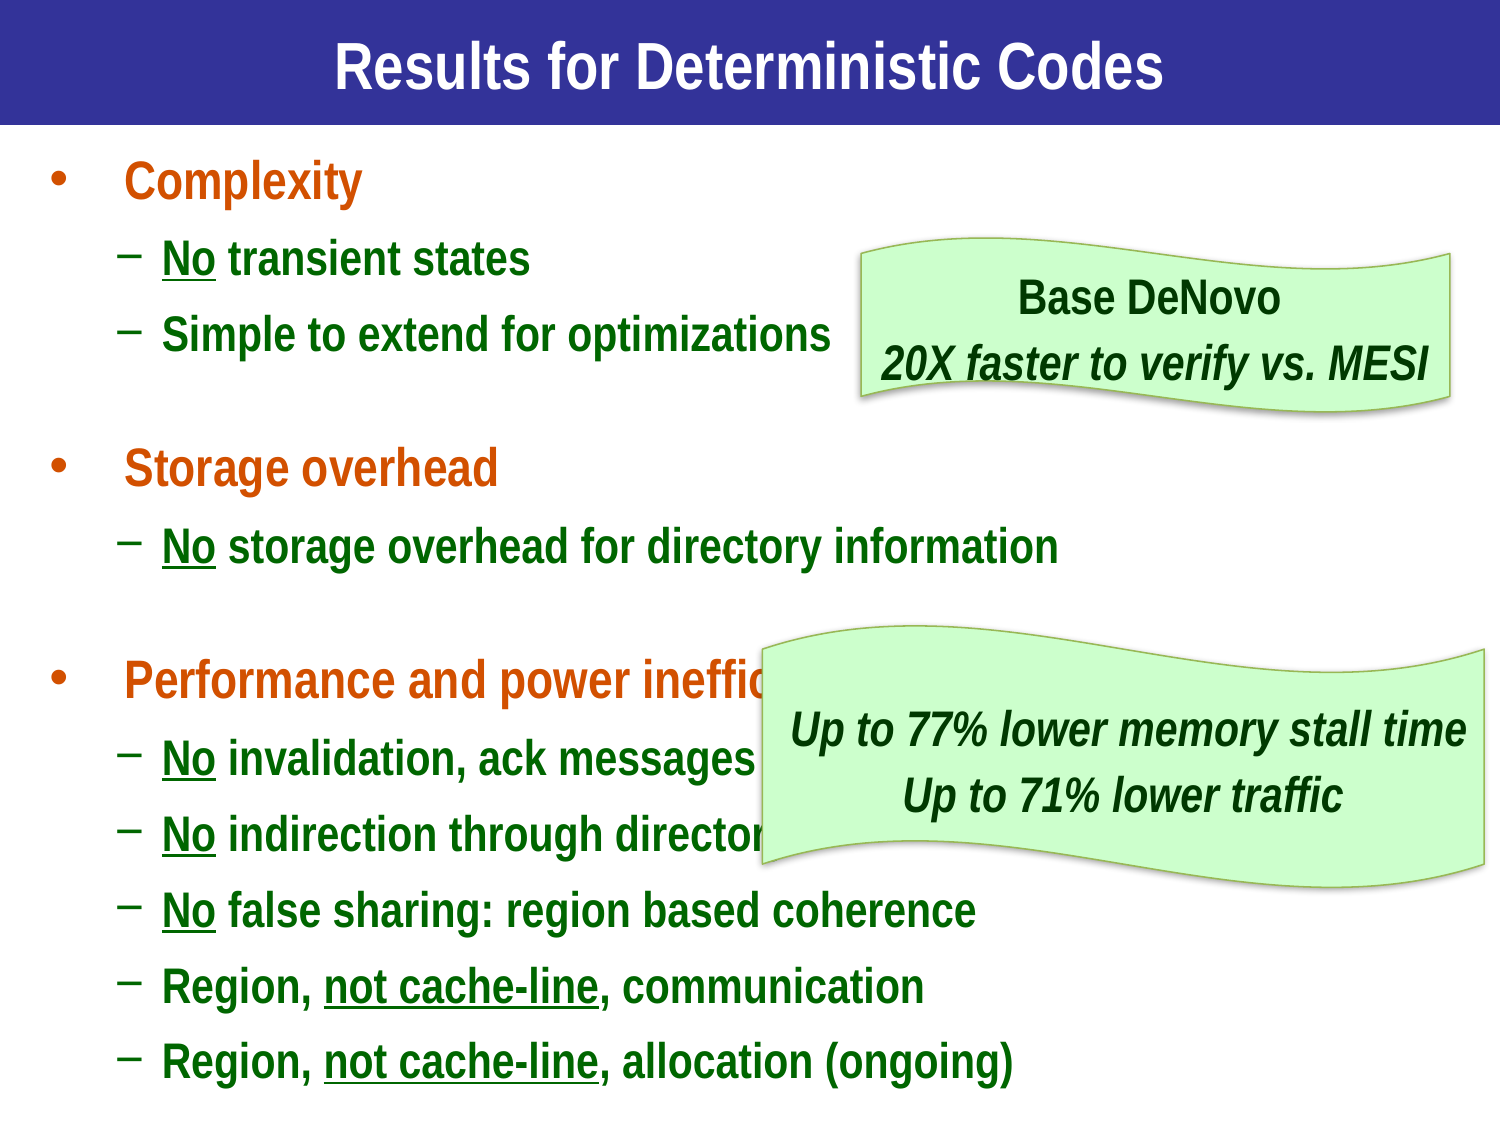

# Results for Deterministic Codes
Complexity
No transient states
Simple to extend for optimizations

Storage overhead
No storage overhead for directory information

Performance and power inefficiencies
No invalidation, ack messages
No indirection through directory
No false sharing: region based coherence
Region, not cache-line, communication
Region, not cache-line, allocation (ongoing)
Base DeNovo
20X faster to verify vs. MESI
 Up to 77% lower memory stall time
Up to 71% lower traffic